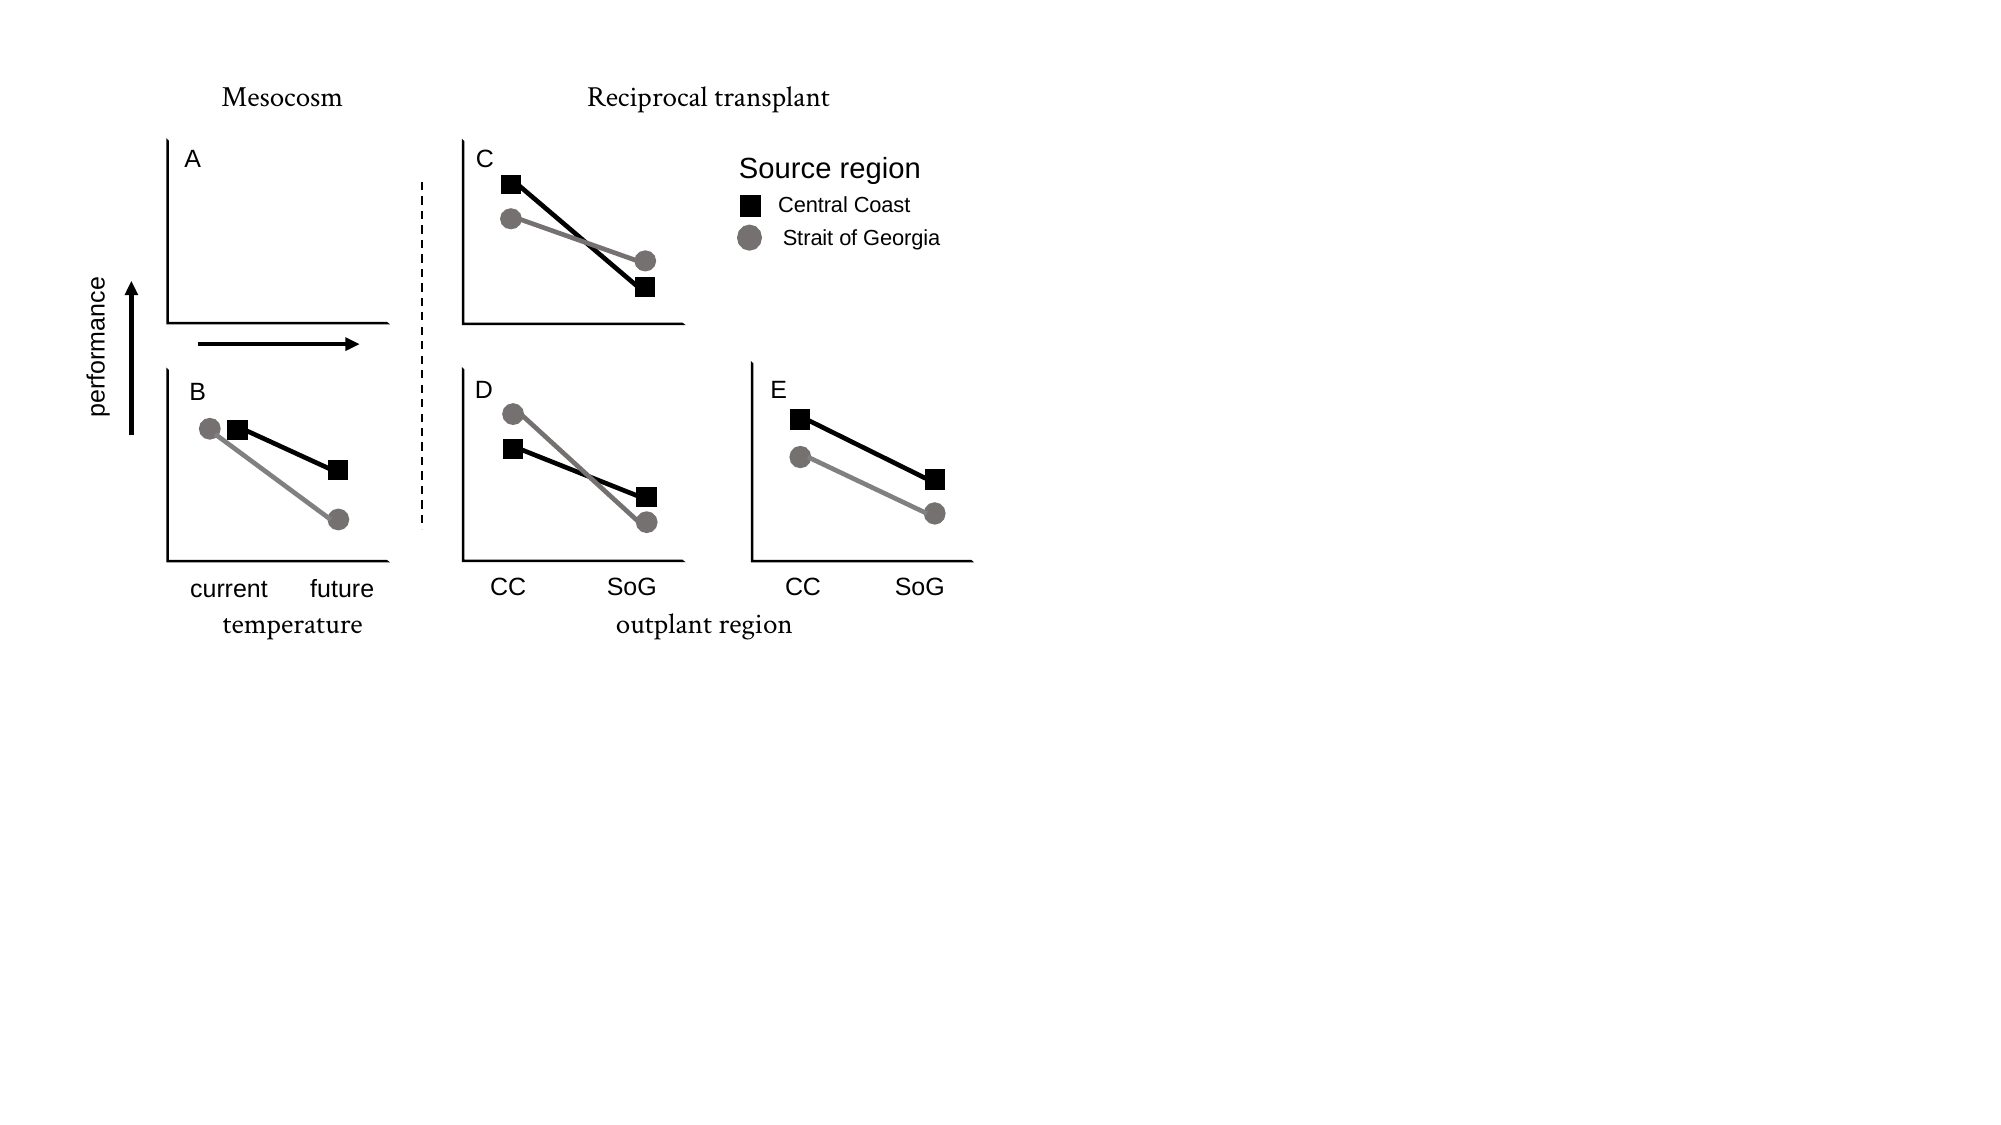

Reciprocal transplant
Mesocosm

A
C

Source region
Central Coast

Strait of Georgia

performance

D
E
B

CC
SoG
CC
SoG
current
future
temperature
outplant region